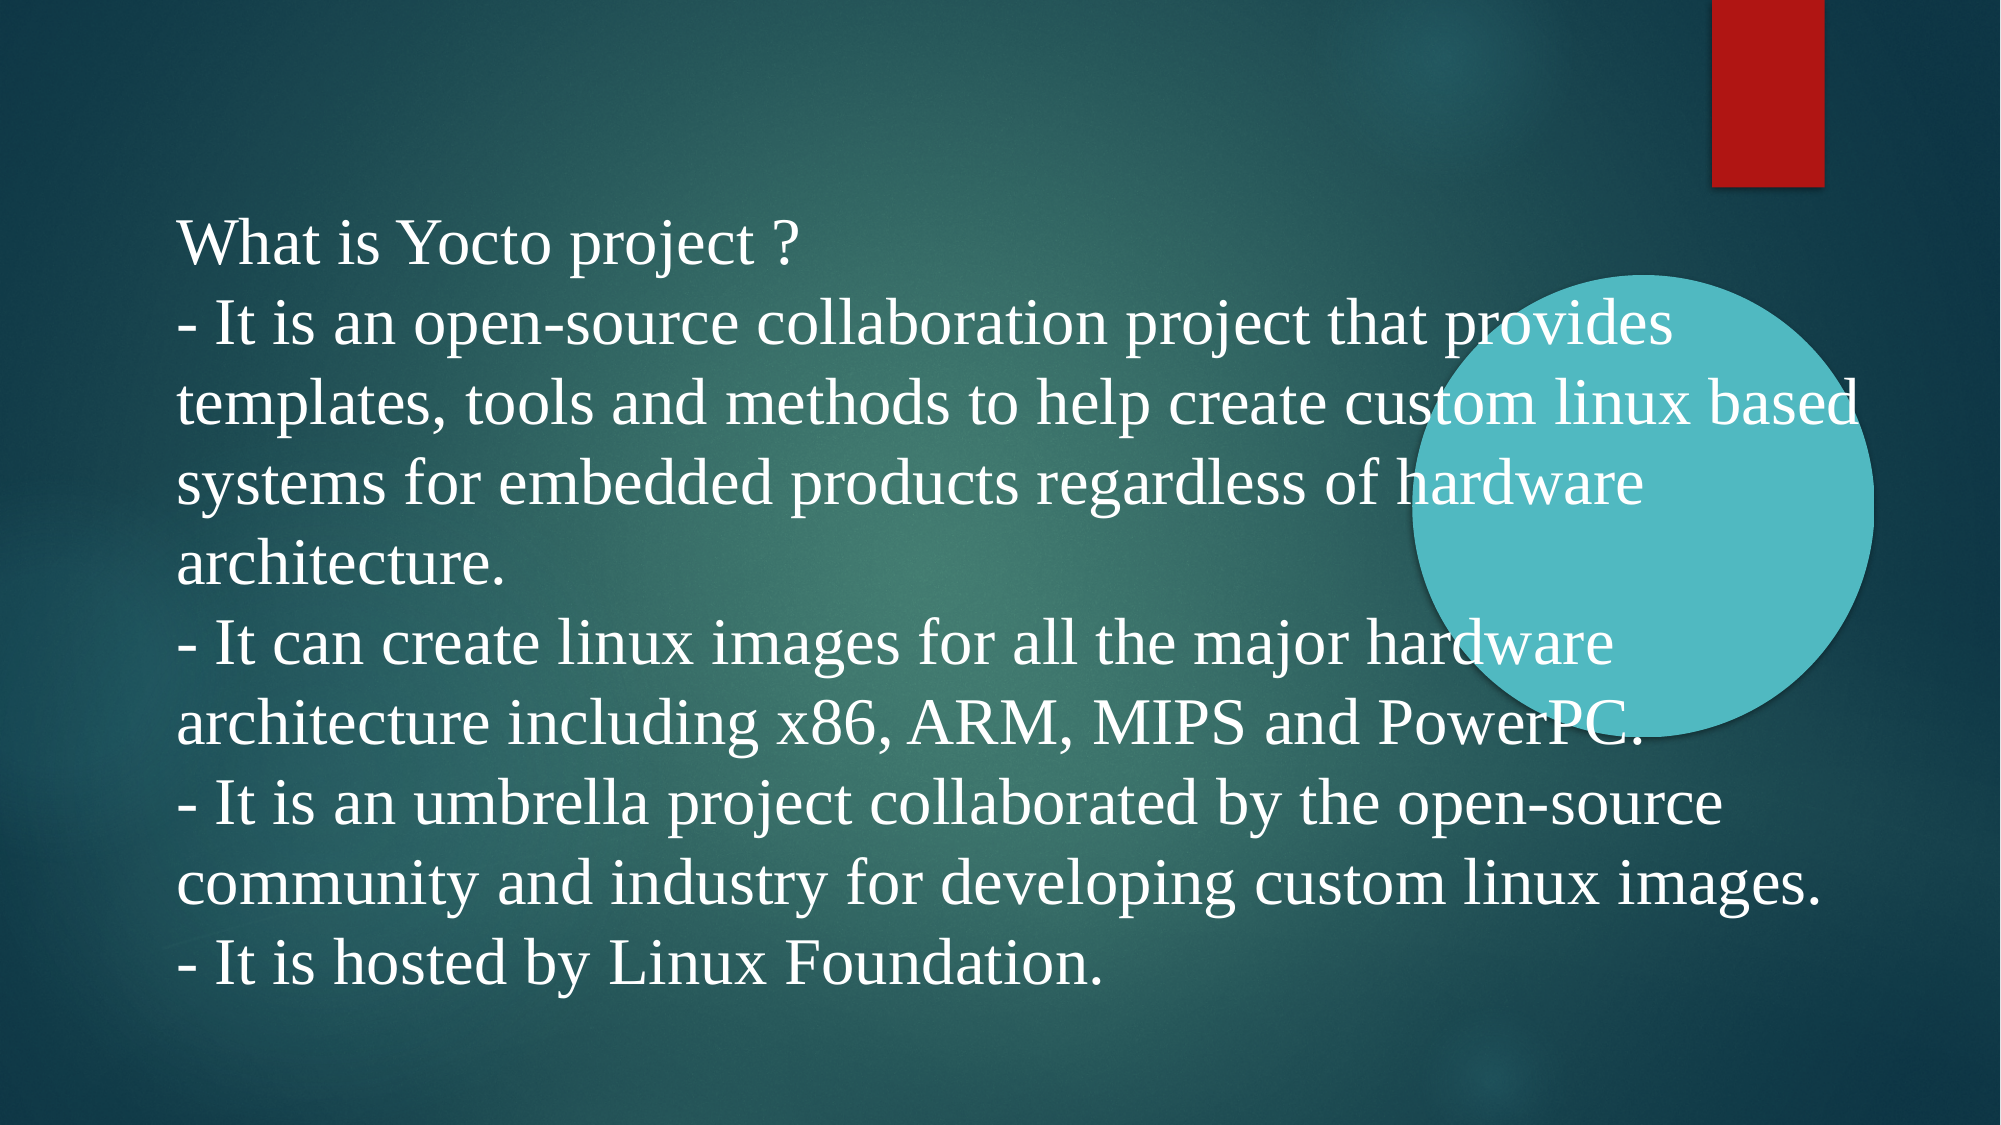

What is Yocto project ?
- It is an open-source collaboration project that provides templates, tools and methods to help create custom linux based systems for embedded products regardless of hardware architecture.
- It can create linux images for all the major hardware architecture including x86, ARM, MIPS and PowerPC.
- It is an umbrella project collaborated by the open-source community and industry for developing custom linux images.
- It is hosted by Linux Foundation.